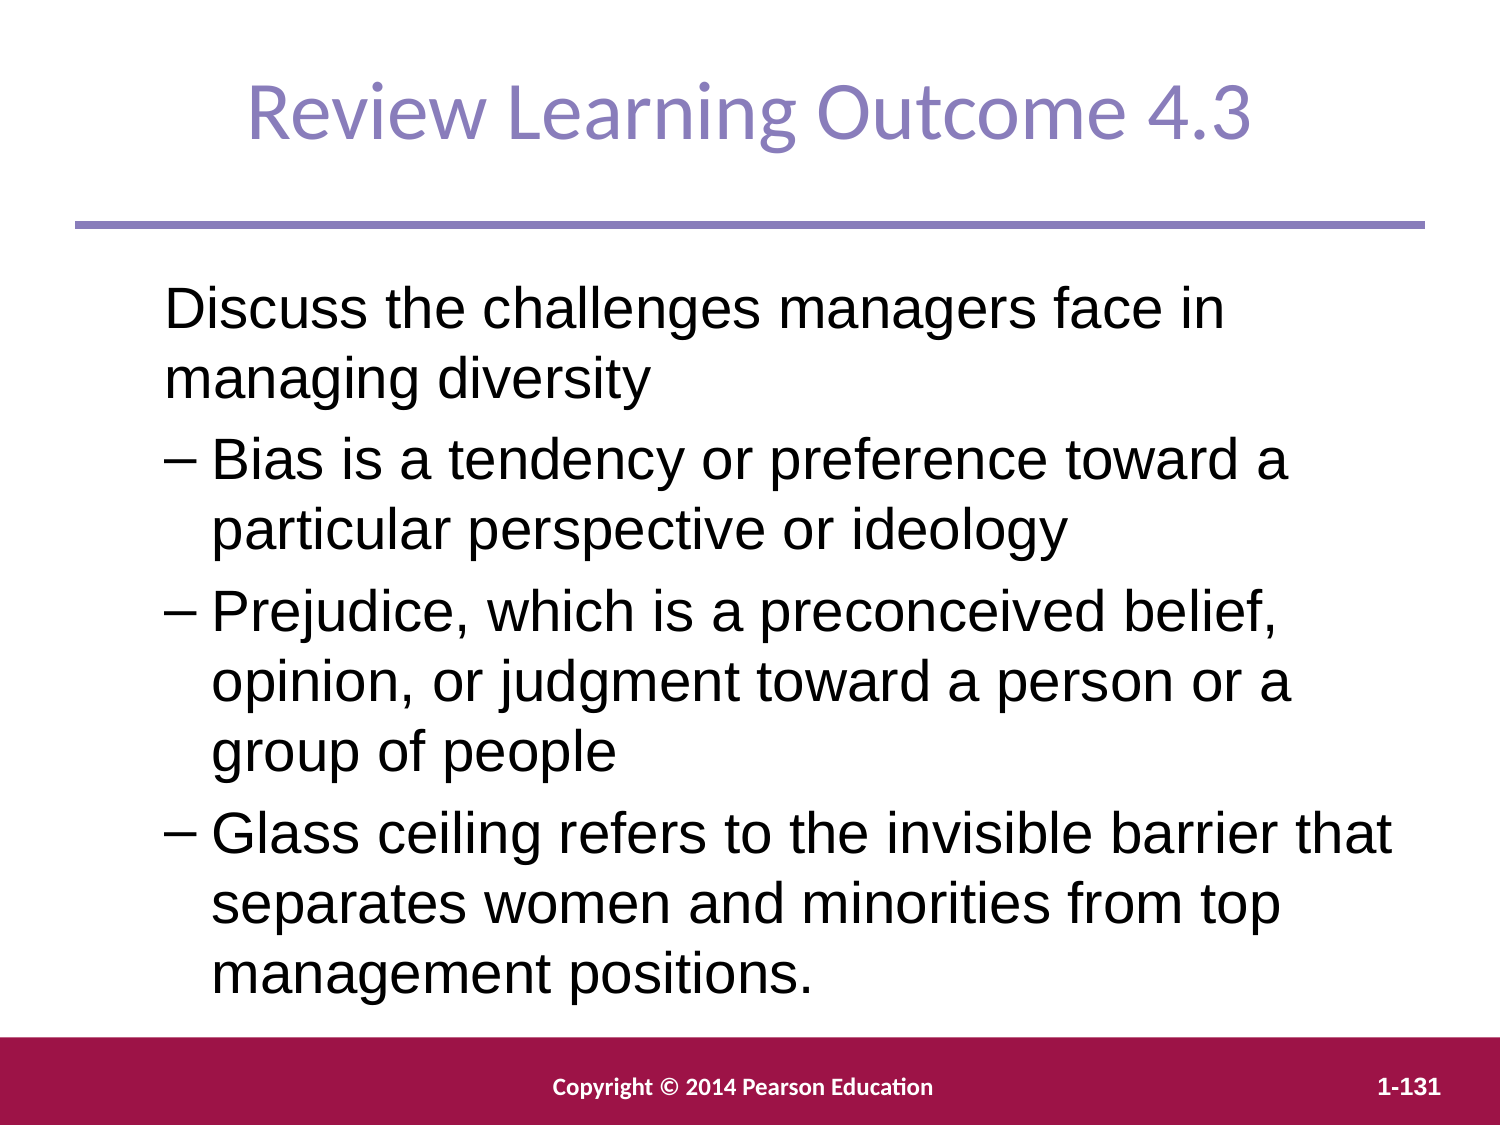

Review Learning Outcome 4.3
Discuss the challenges managers face in managing diversity
Bias is a tendency or preference toward a particular perspective or ideology
Prejudice, which is a preconceived belief, opinion, or judgment toward a person or a group of people
Glass ceiling refers to the invisible barrier that separates women and minorities from top management positions.